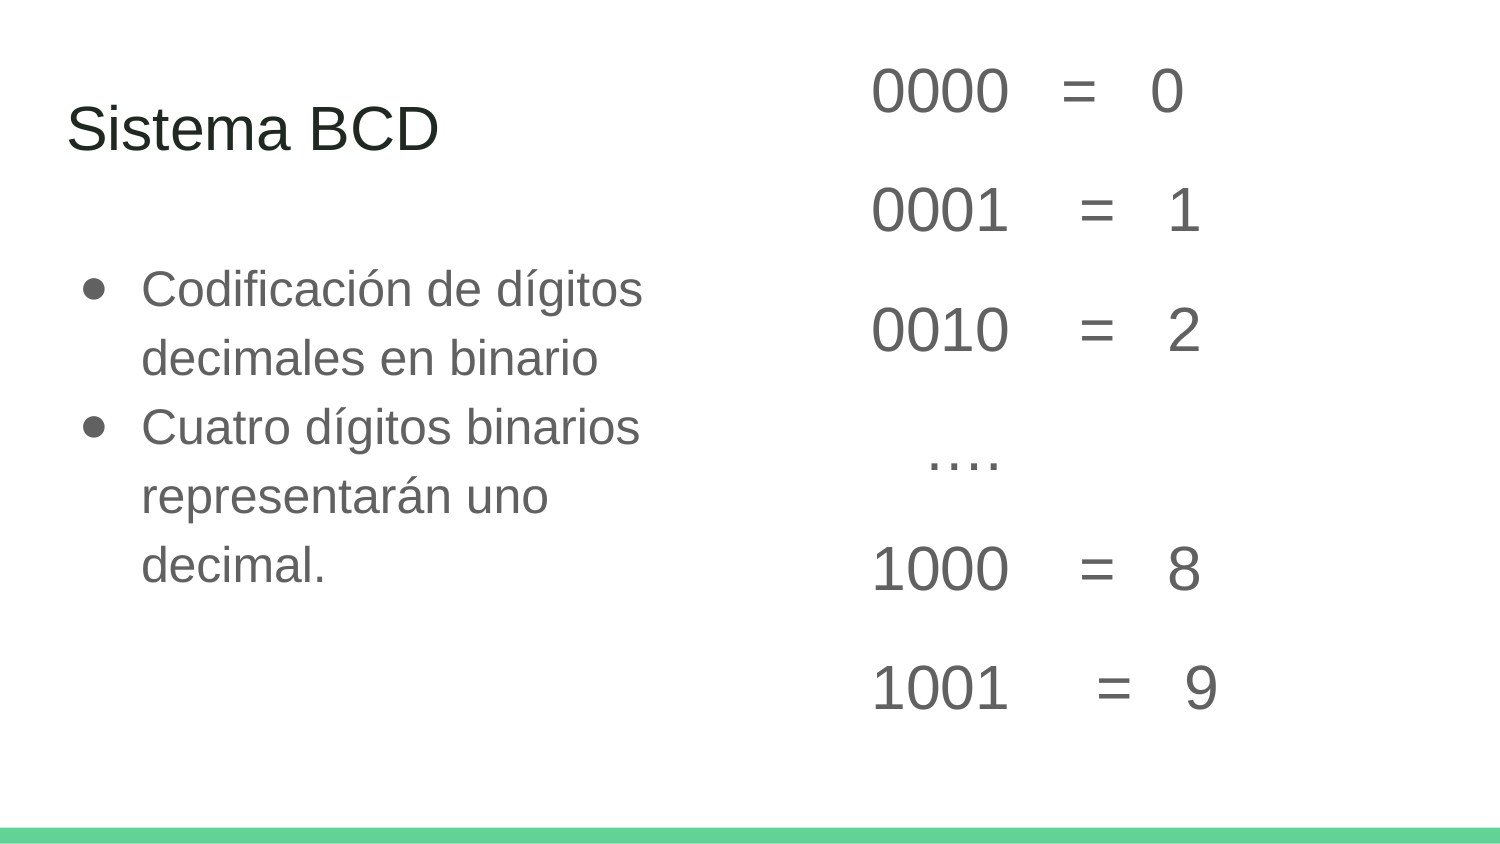

0000   =   0
0001    =   1
0010    =   2
   ….
1000    =   8
1001     =   9
# Sistema BCD
Codificación de dígitos decimales en binario
Cuatro dígitos binarios representarán uno decimal.